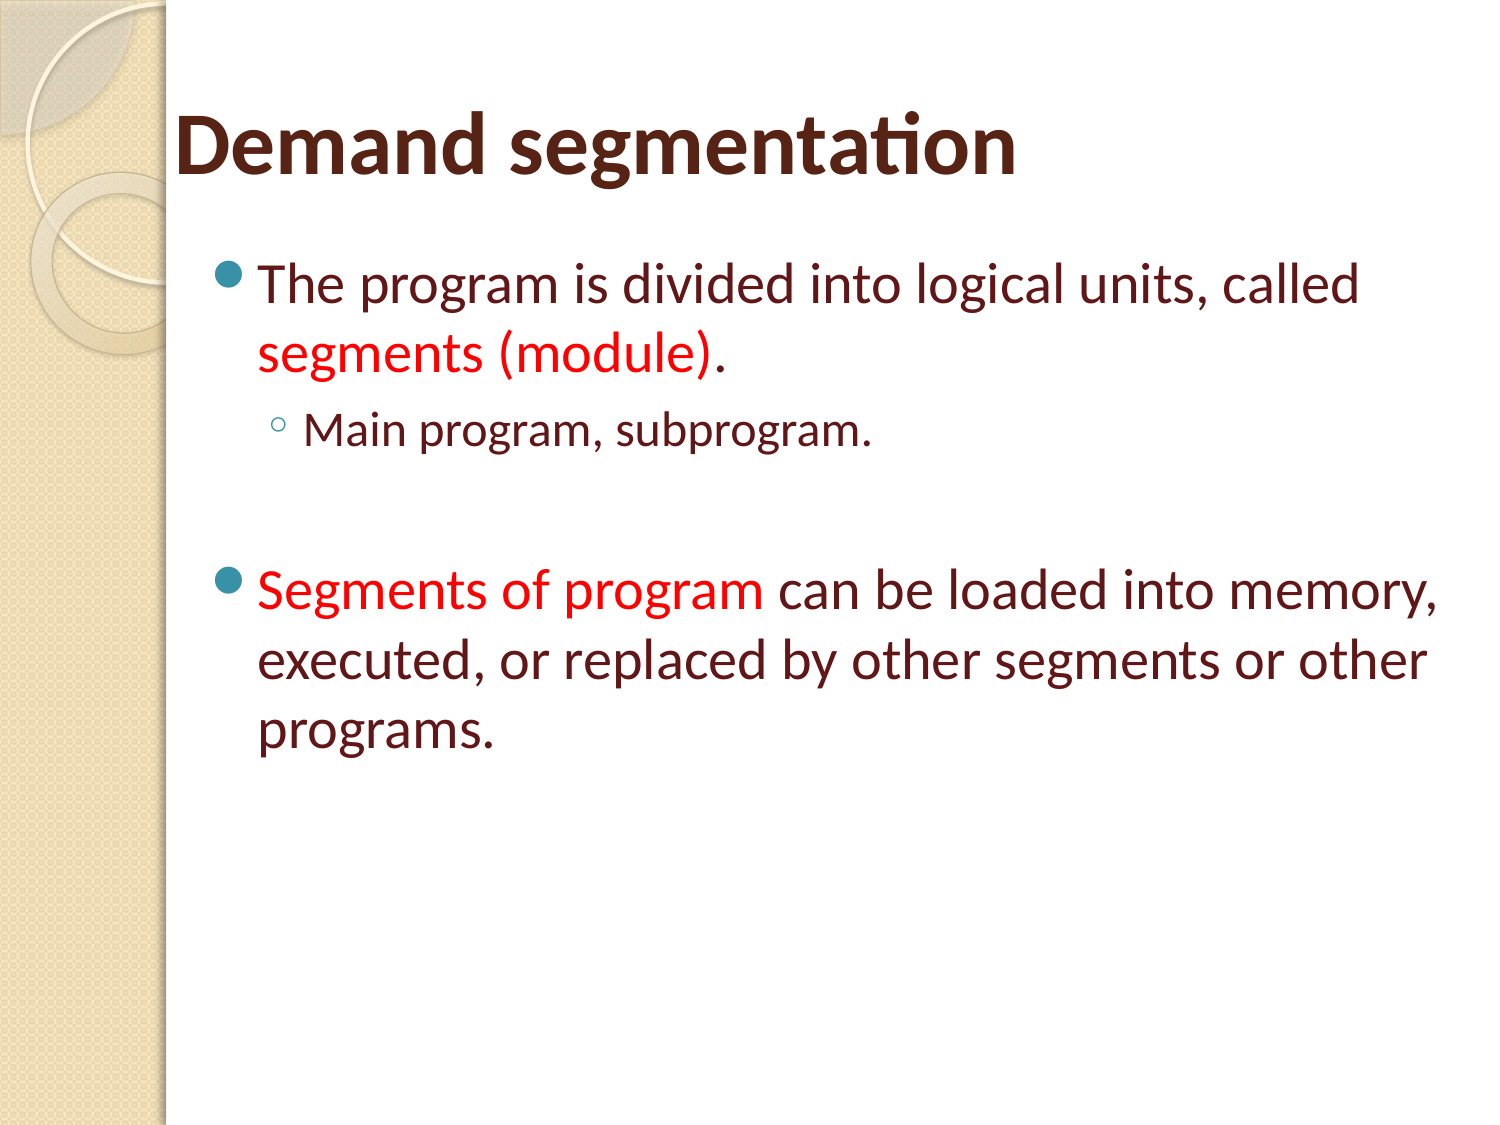

# Demand segmentation
The program is divided into logical units, called segments (module).
Main program, subprogram.

Segments of program can be loaded into memory, executed, or replaced by other segments or other programs.